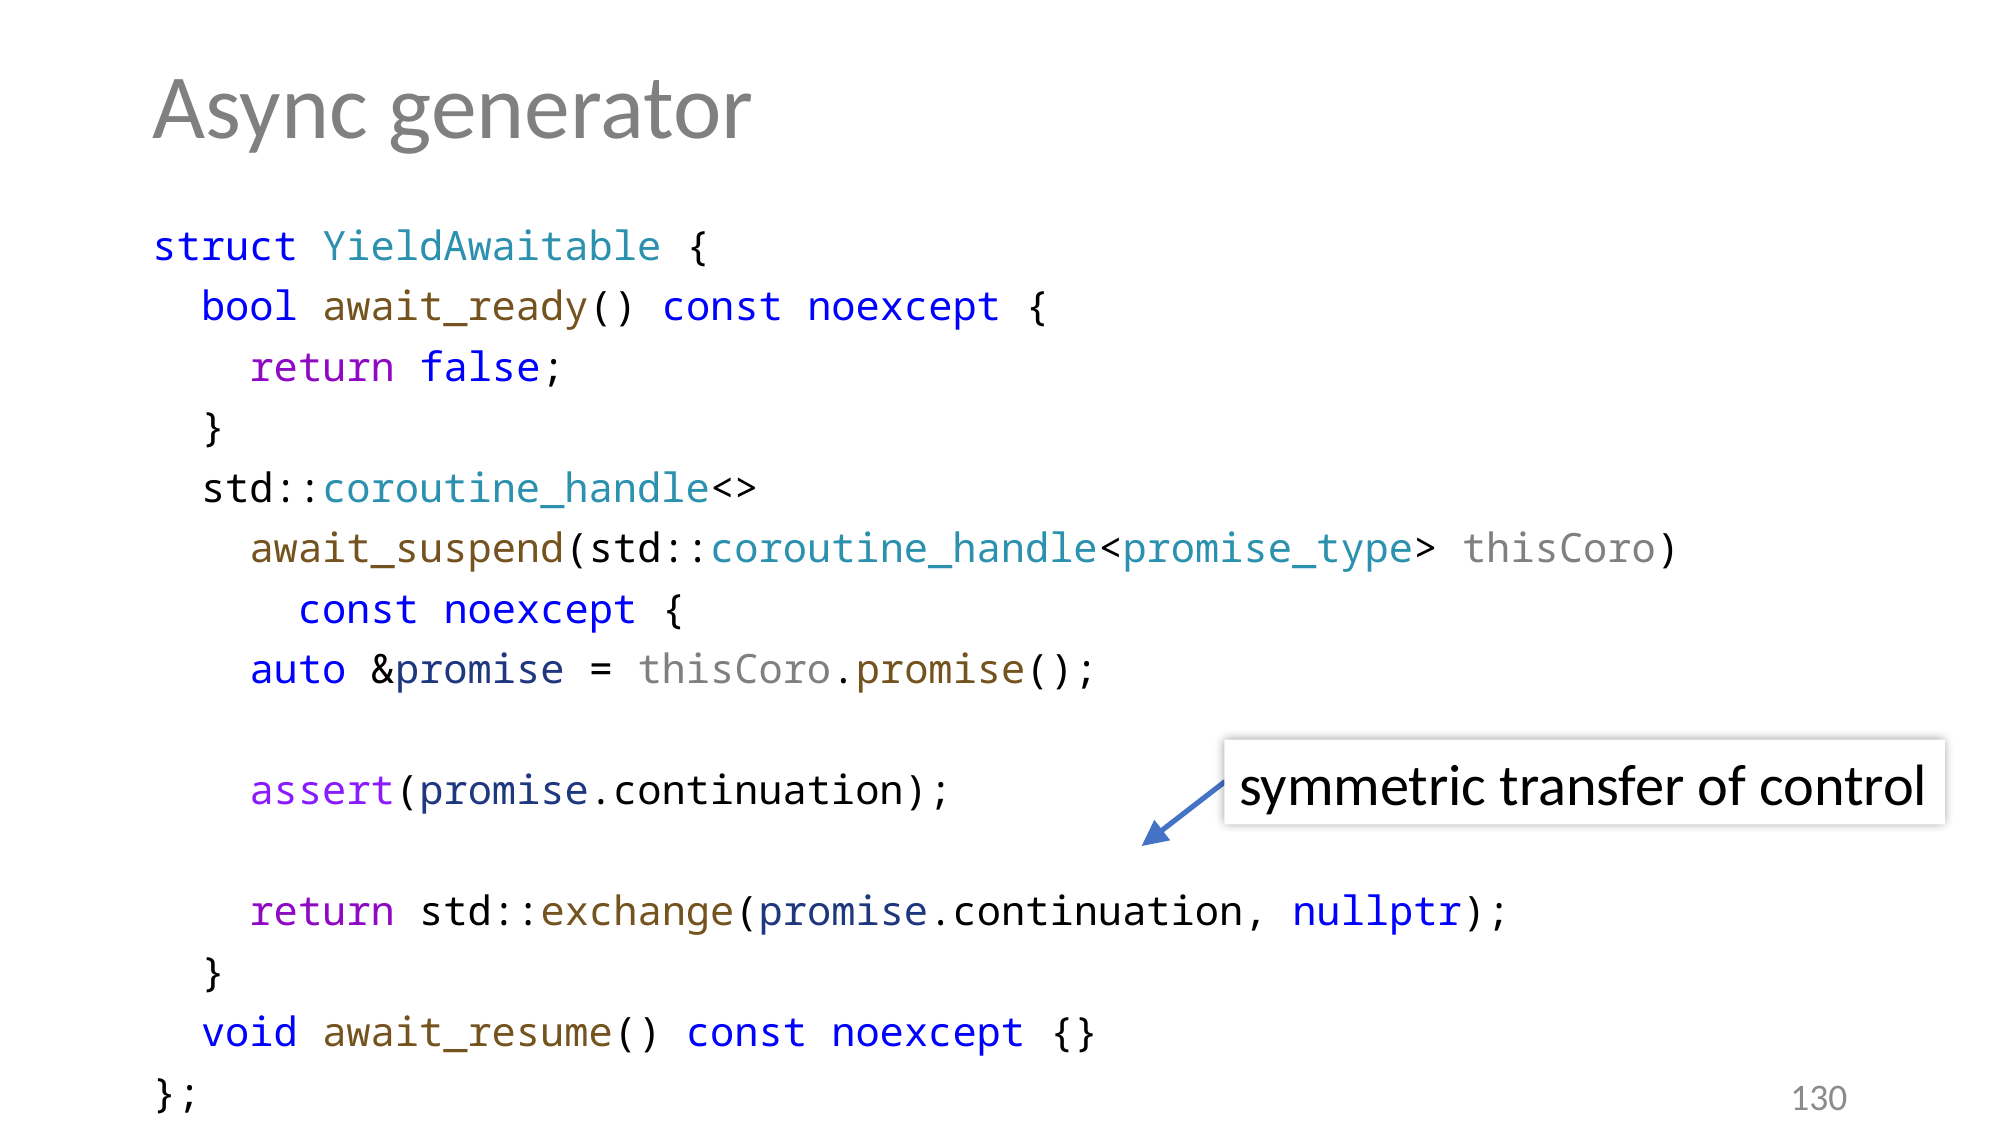

# Async generator
struct YieldAwaitable {
  bool await_ready() const noexcept {
    return false;
  }
  std::coroutine_handle<>
    await_suspend(std::coroutine_handle<promise_type> thisCoro)
      const noexcept {
    auto &promise = thisCoro.promise();

    assert(promise.continuation);

    return std::exchange(promise.continuation, nullptr);
  }
  void await_resume() const noexcept {}
};
symmetric transfer of control
130